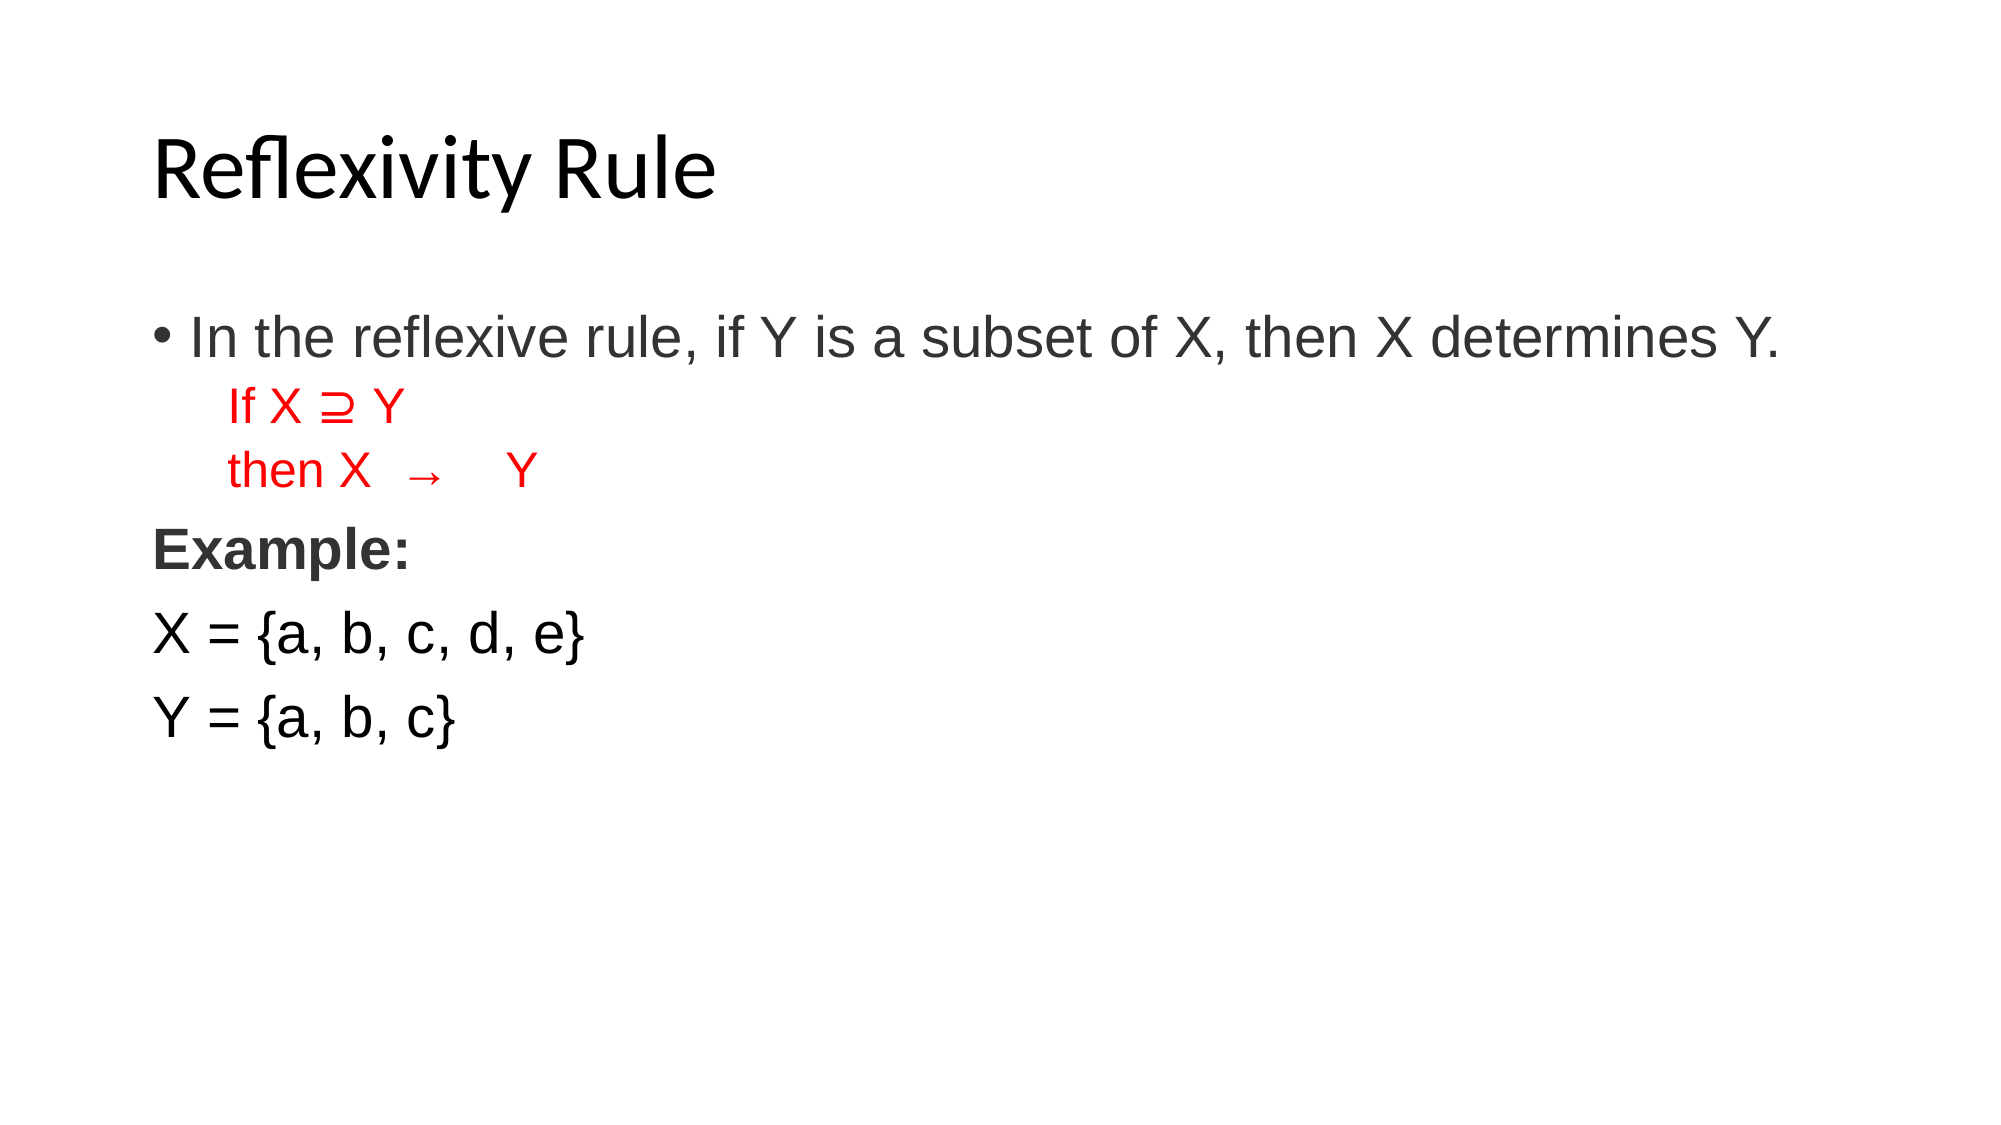

# Reflexivity Rule
In the reflexive rule, if Y is a subset of X, then X determines Y.
If X ⊇ Y
then X  →    Y
Example:
X = {a, b, c, d, e}
Y = {a, b, c}